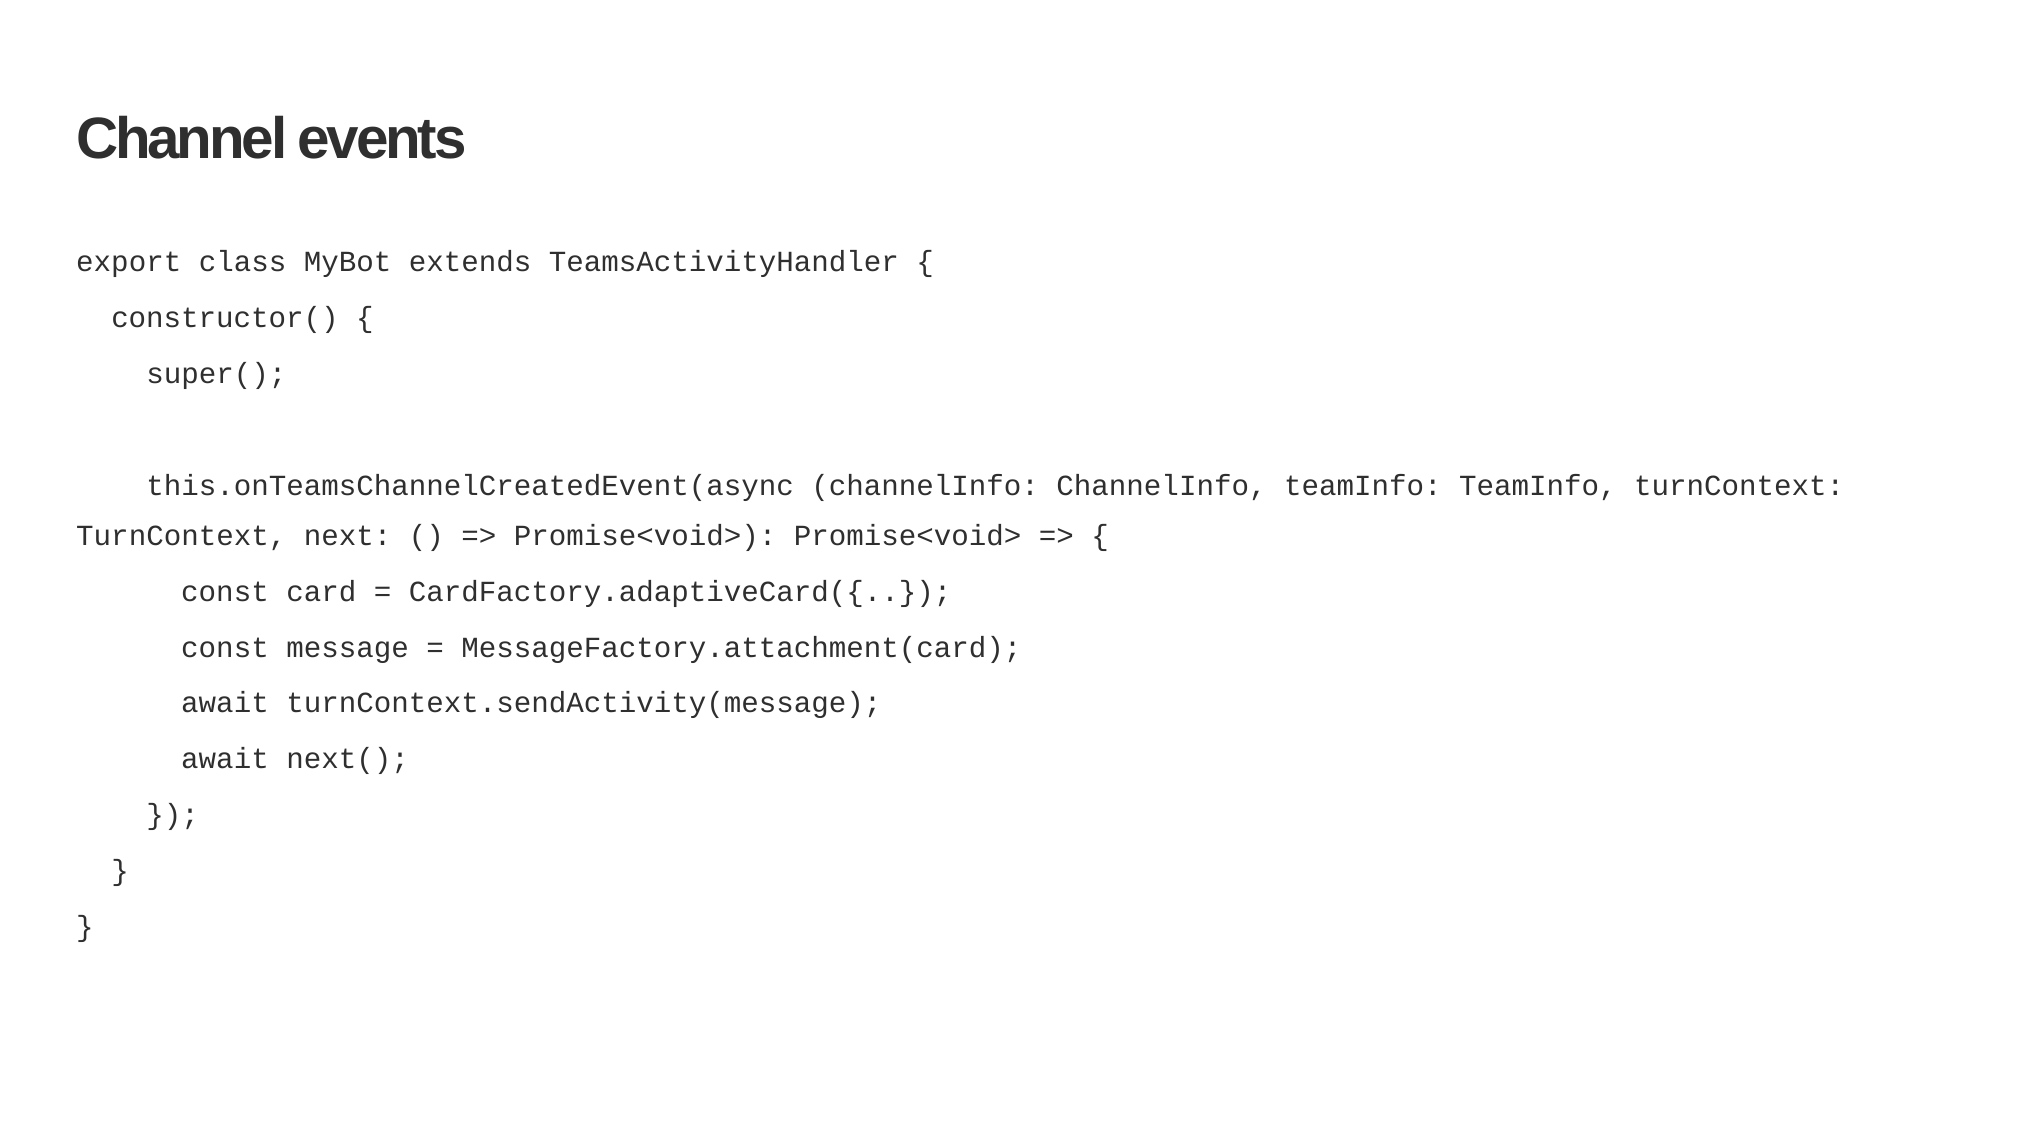

# Channel events
export class MyBot extends TeamsActivityHandler {
  constructor() {
    super();

    this.onTeamsChannelCreatedEvent(async (channelInfo: ChannelInfo, teamInfo: TeamInfo, turnContext: TurnContext, next: () => Promise<void>): Promise<void> => {
      const card = CardFactory.adaptiveCard({..});
      const message = MessageFactory.attachment(card);
      await turnContext.sendActivity(message);
      await next();
    });
  }
}